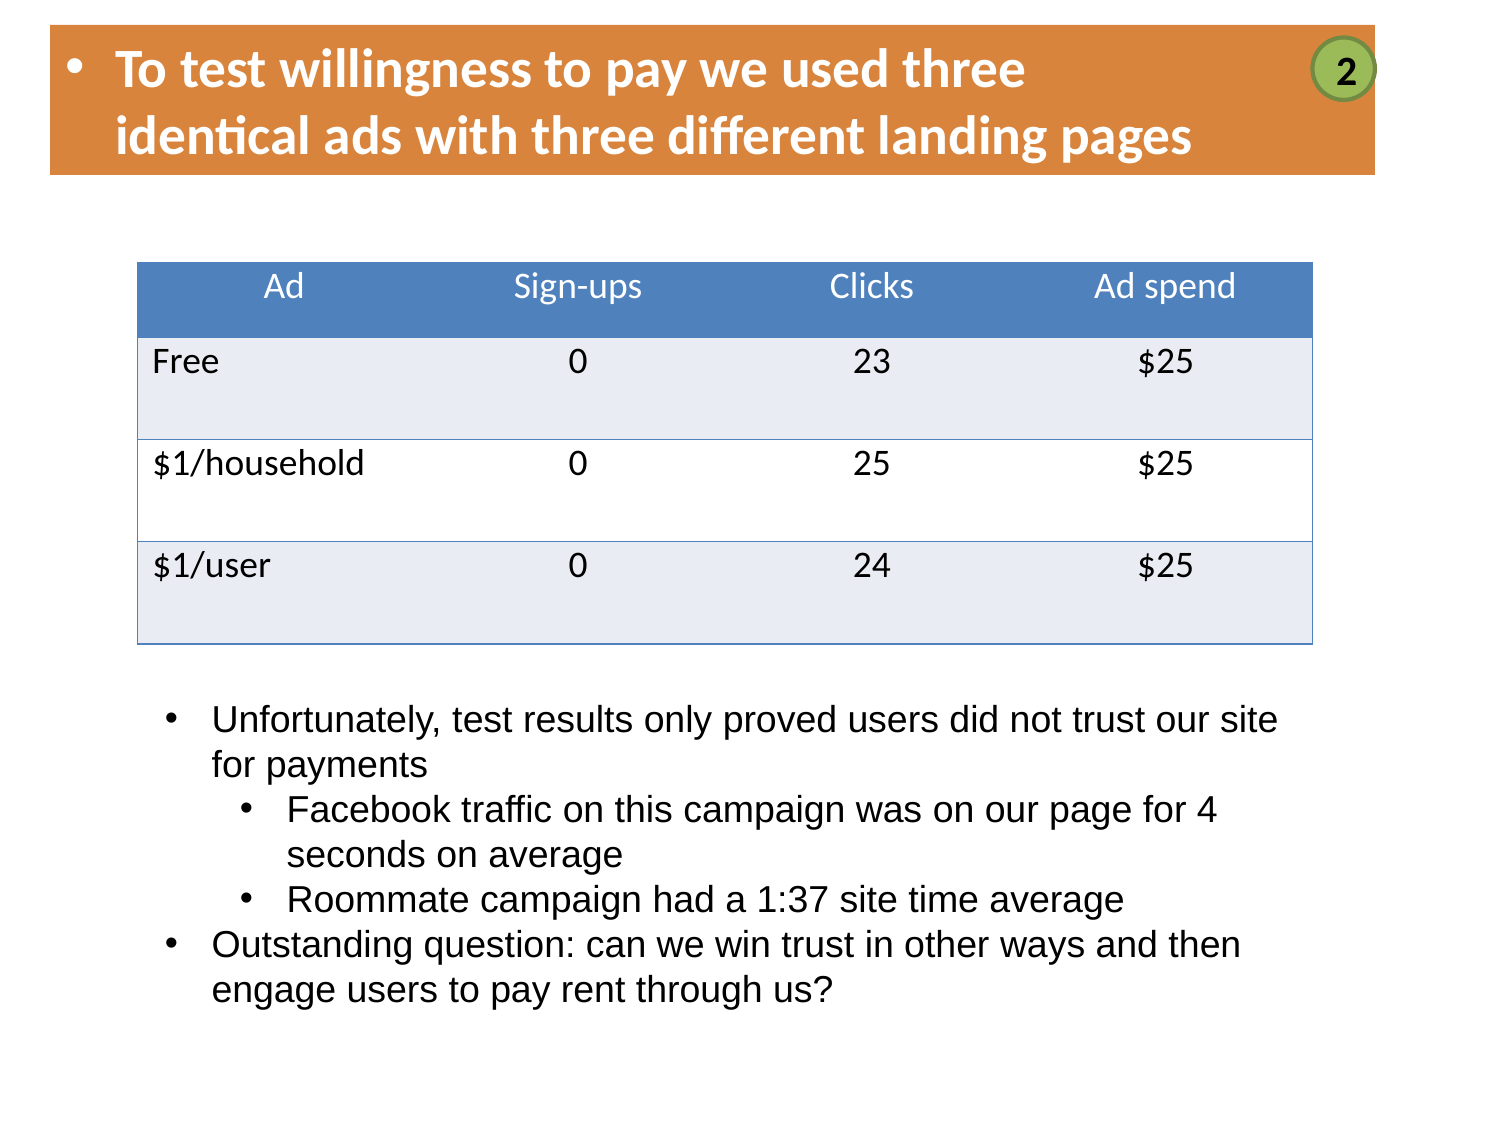

To test willingness to pay we used three
identical ads with three different landing pages
#
2
| Ad | Sign-ups | Clicks | Ad spend |
| --- | --- | --- | --- |
| Free | 0 | 23 | $25 |
| $1/household | 0 | 25 | $25 |
| $1/user | 0 | 24 | $25 |
Unfortunately, test results only proved users did not trust our site for payments
Facebook traffic on this campaign was on our page for 4 seconds on average
Roommate campaign had a 1:37 site time average
Outstanding question: can we win trust in other ways and then engage users to pay rent through us?